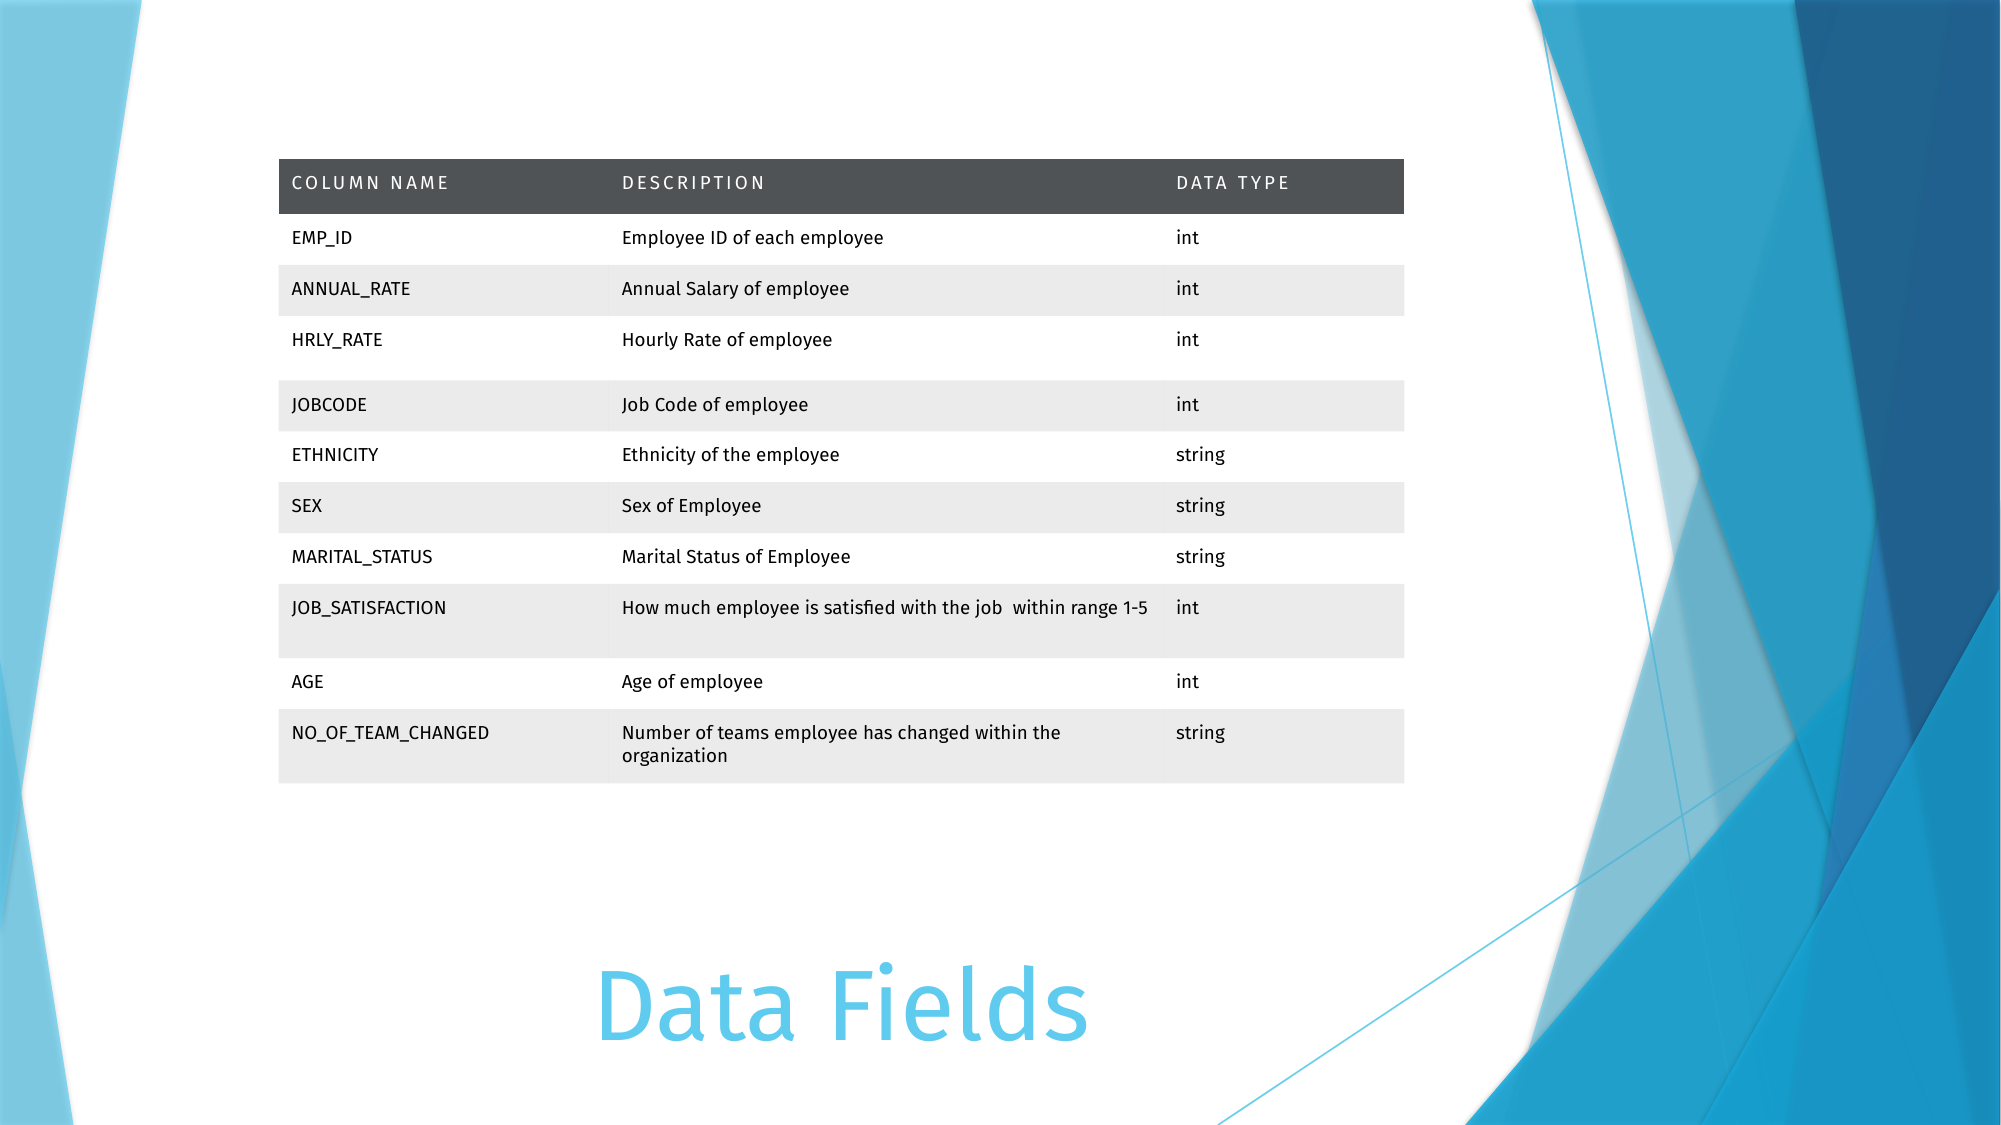

| Column Name | Description | Data Type |
| --- | --- | --- |
| EMP\_ID | Employee ID of each employee | int |
| ANNUAL\_RATE | Annual Salary of employee | int |
| HRLY\_RATE | Hourly Rate of employee | int |
| JOBCODE | Job Code of employee | int |
| ETHNICITY | Ethnicity of the employee | string |
| SEX | Sex of Employee | string |
| MARITAL\_STATUS | Marital Status of Employee | string |
| JOB\_SATISFACTION | How much employee is satisfied with the job within range 1-5 | int |
| AGE | Age of employee | int |
| NO\_OF\_TEAM\_CHANGED | Number of teams employee has changed within the organization | string |
# Data Fields